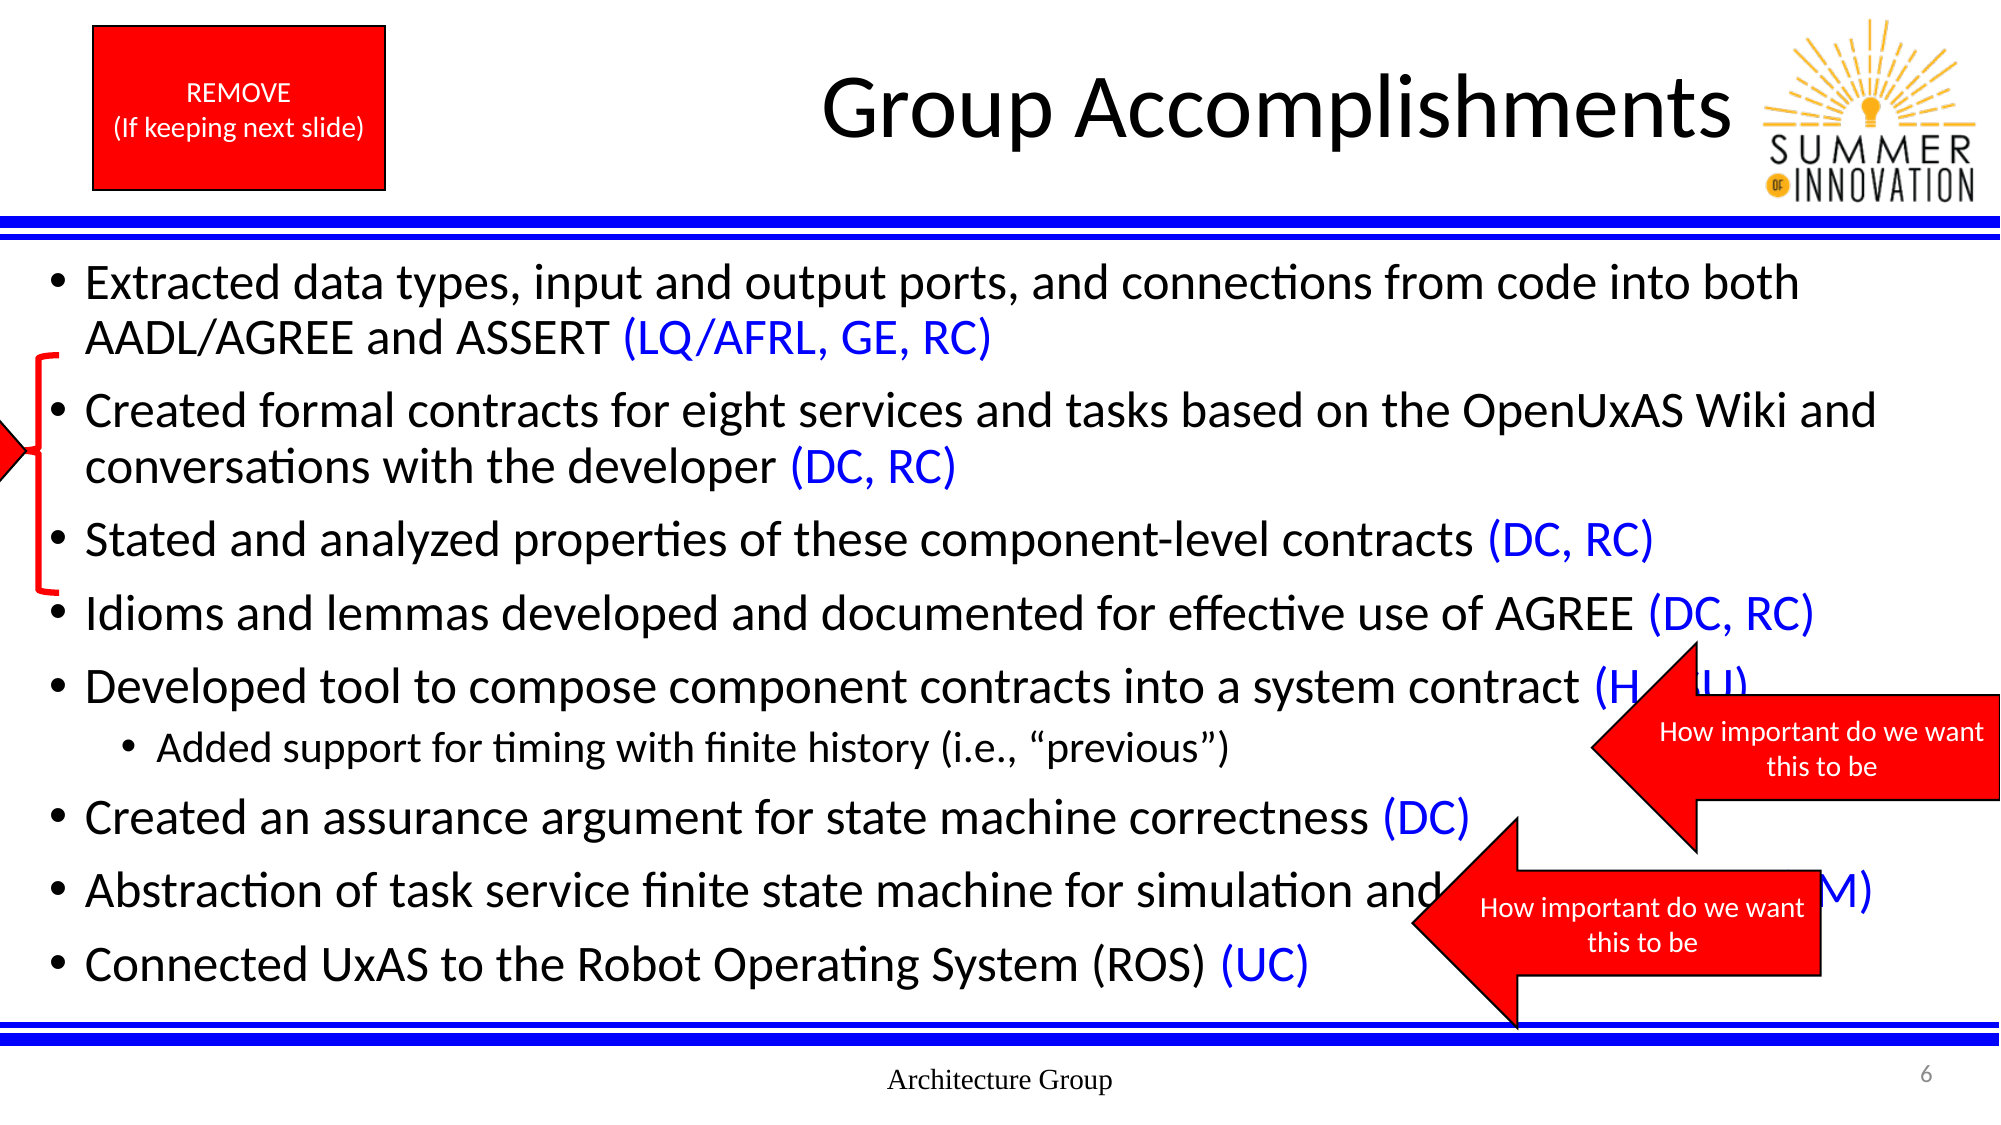

# Group Accomplishments
REMOVE
(If keeping next slide)
Extracted data types, input and output ports, and connections from code into both AADL/AGREE and ASSERT (LQ/AFRL, GE, RC)
Created formal contracts for eight services and tasks based on the OpenUxAS Wiki and conversations with the developer (DC, RC)
Stated and analyzed properties of these component-level contracts (DC, RC)
Idioms and lemmas developed and documented for effective use of AGREE (DC, RC)
Developed tool to compose component contracts into a system contract (H, ISU)
Added support for timing with finite history (i.e., “previous”)
Created an assurance argument for state machine correctness (DC)
Abstraction of task service finite state machine for simulation and formal analysis (LM)
Connected UxAS to the Robot Operating System (ROS) (UC)
All related?

How important do we want this to be
How important do we want this to be
6
Architecture Group